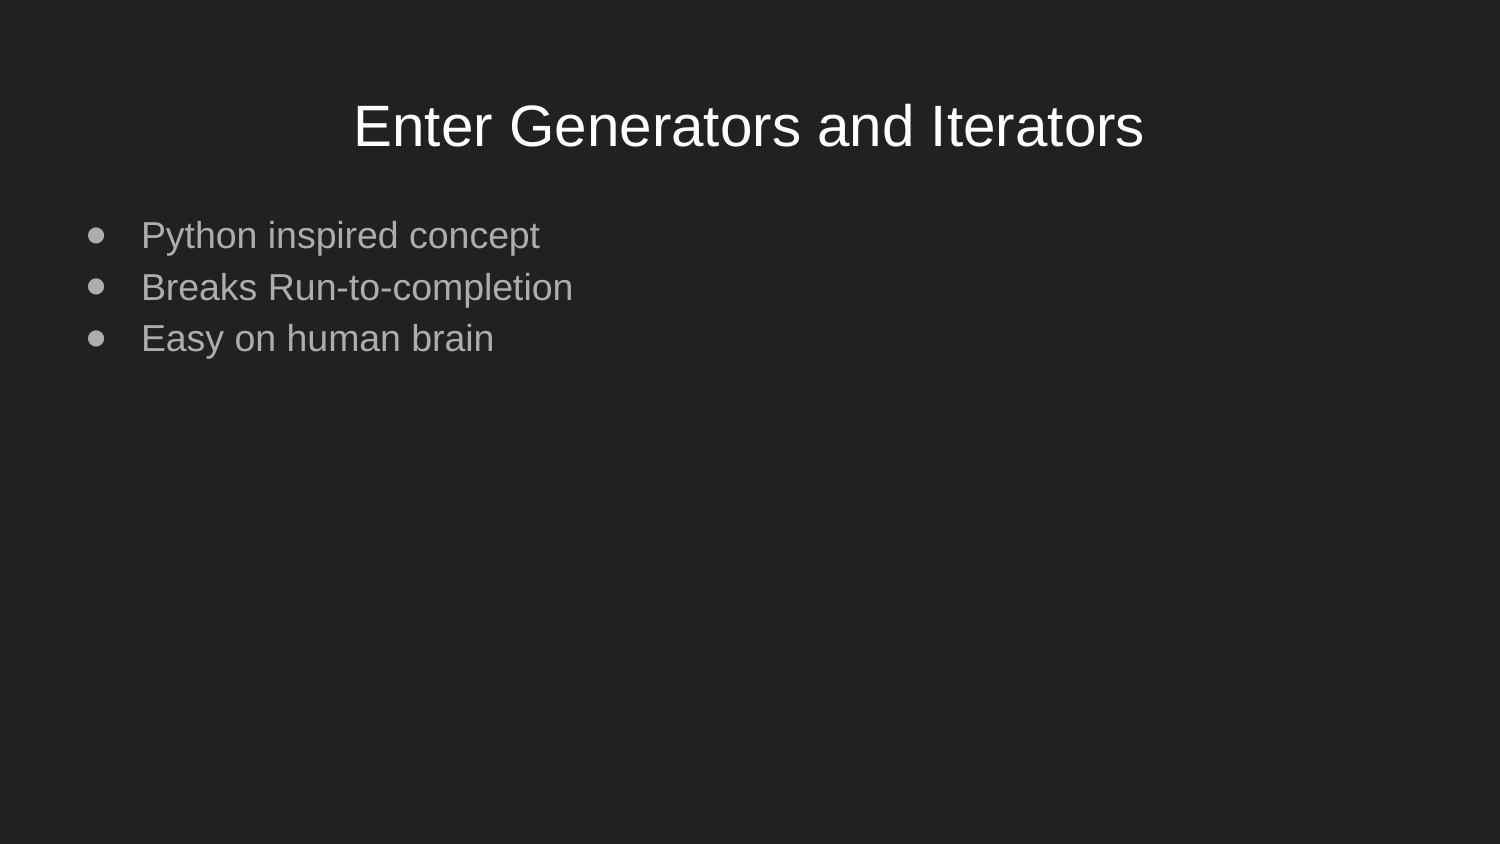

# Enter Generators and Iterators
Python inspired concept
Breaks Run-to-completion
Easy on human brain